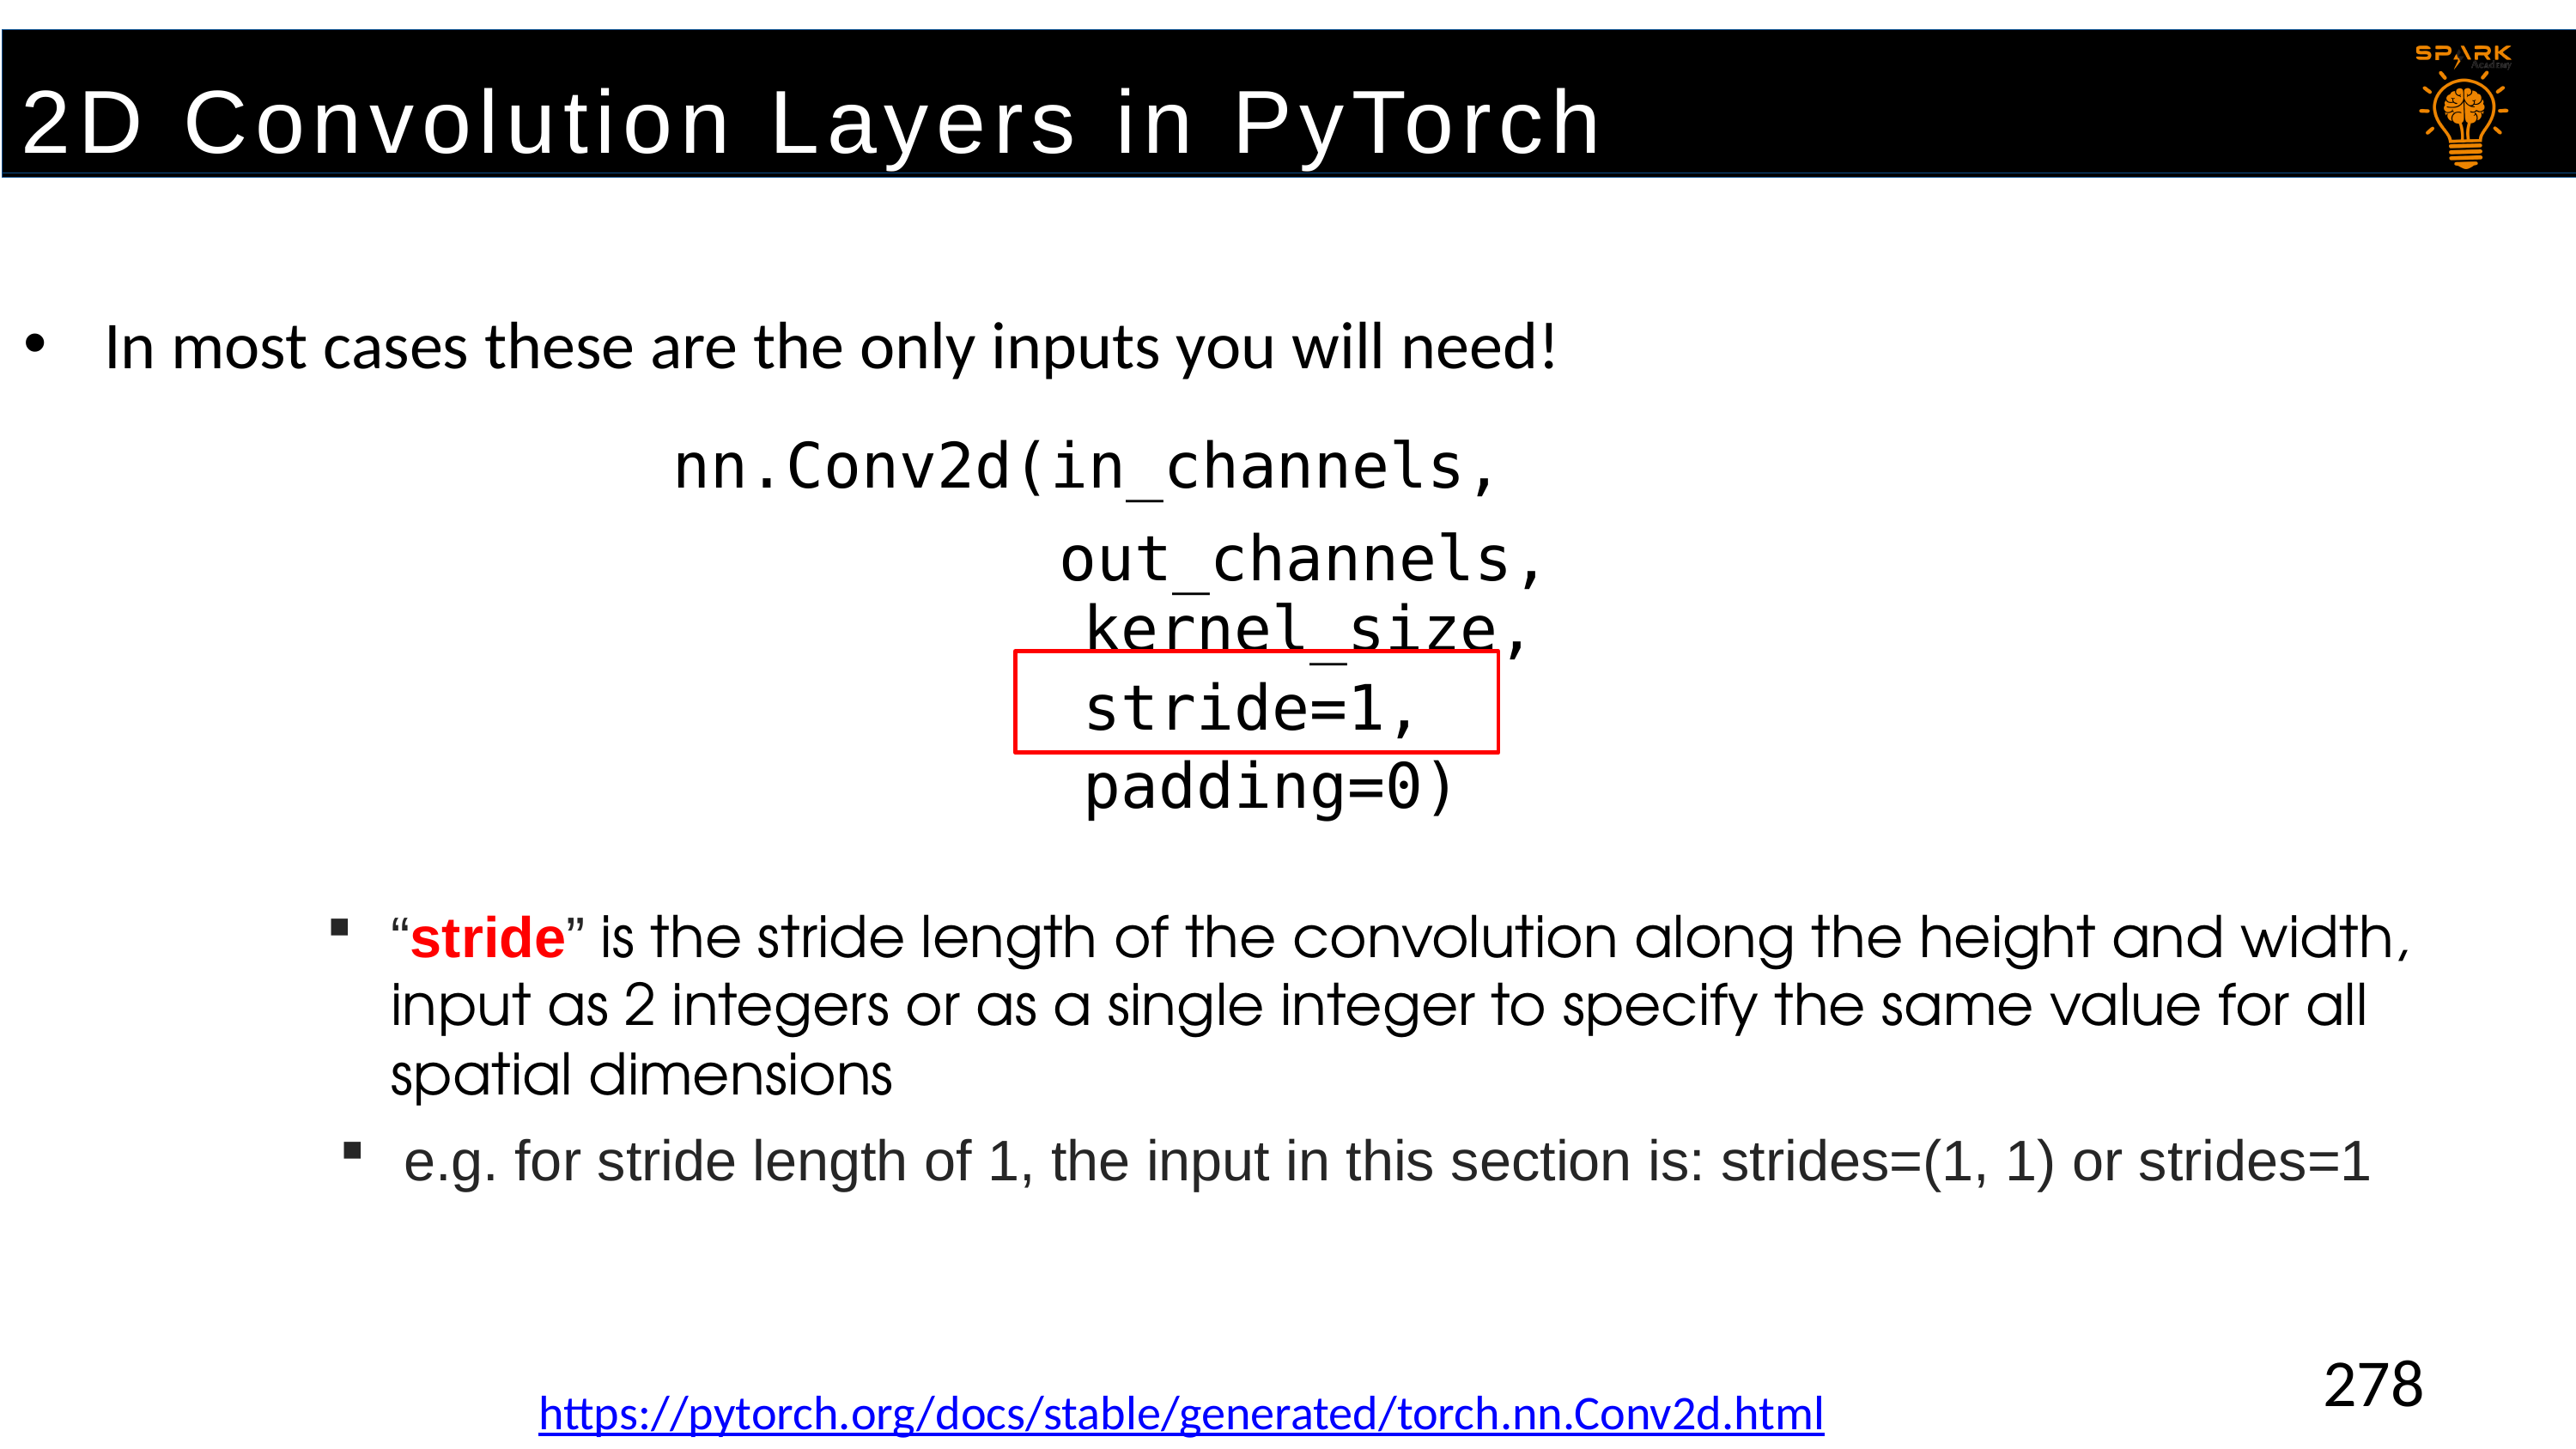

2D Convolution Layers in PyTorch
#

In most cases these are the only inputs you will need!
nn.Conv2d(in_channels,
			out_channels,
	kernel_size,
	stride=1,
	padding=0)

“stride” is the stride length of the convolution along the height and width, input as 2 integers or as a single integer to specify the same value for all spatial dimensions
e.g. for stride length of 1, the input in this section is: strides=(1, 1) or strides=1
278
278
https://pytorch.org/docs/stable/generated/torch.nn.Conv2d.html